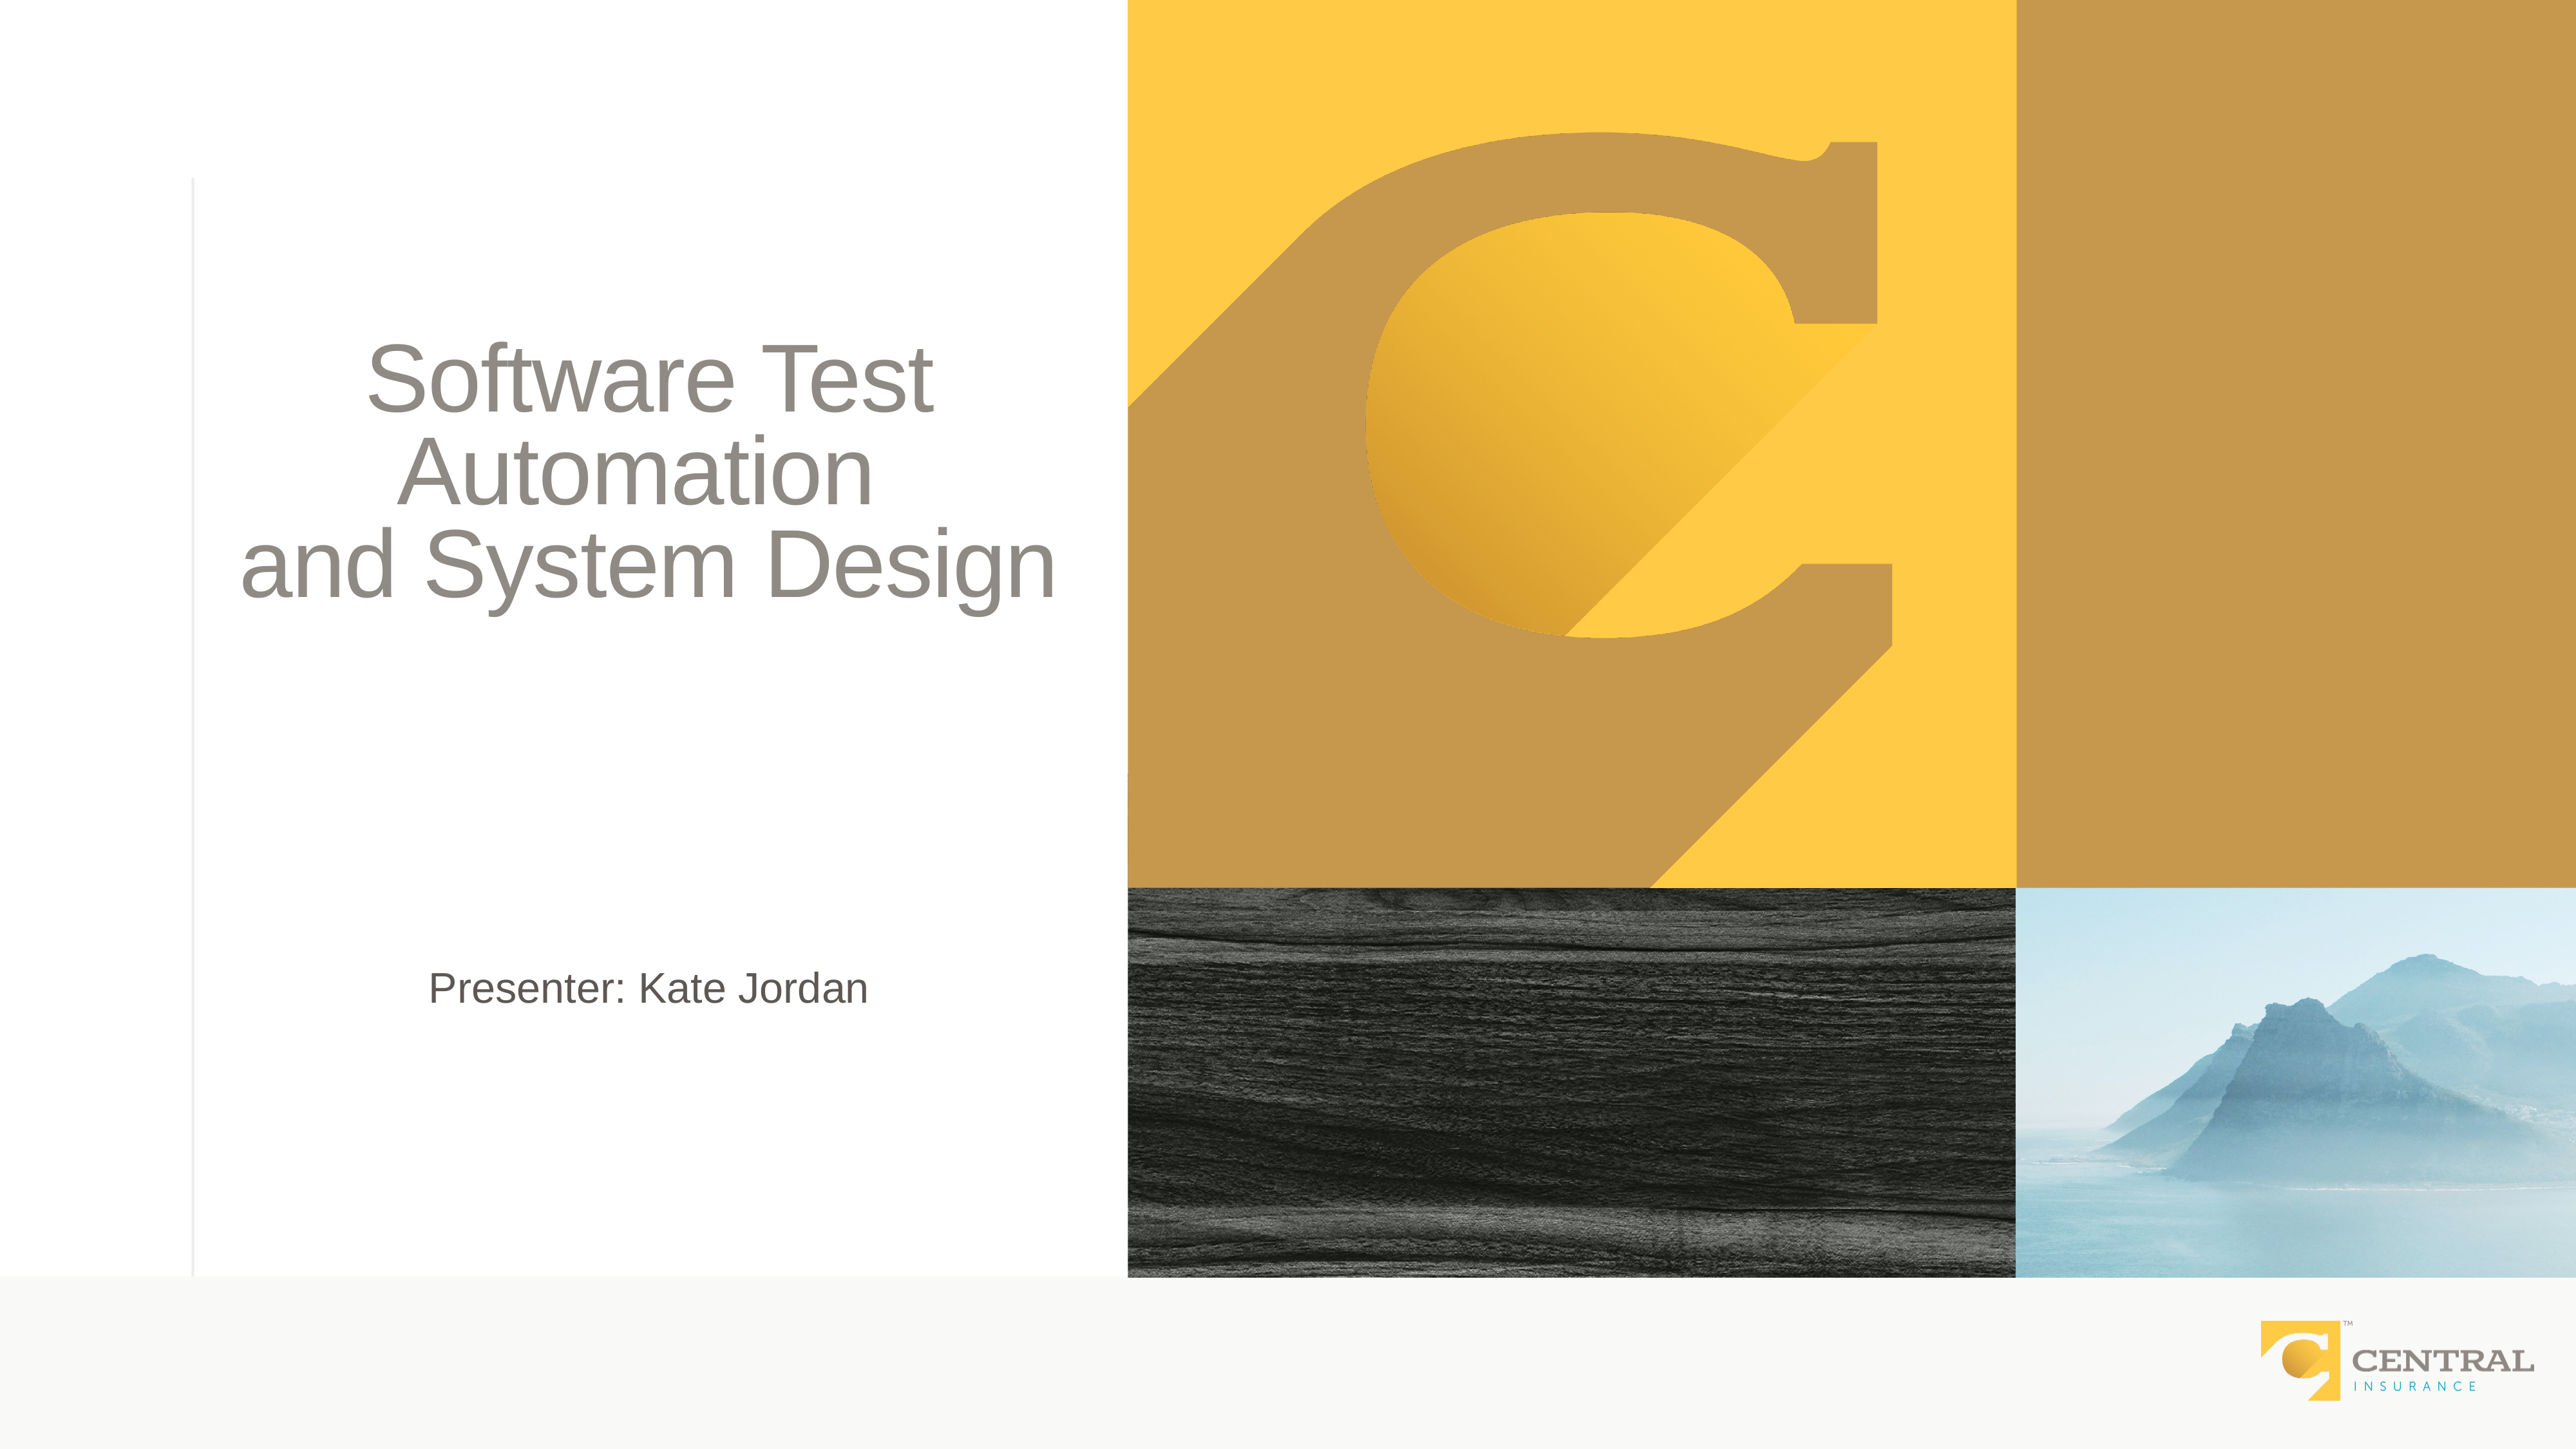

# Software Test Automation  and System Design
Presenter: Kate Jordan